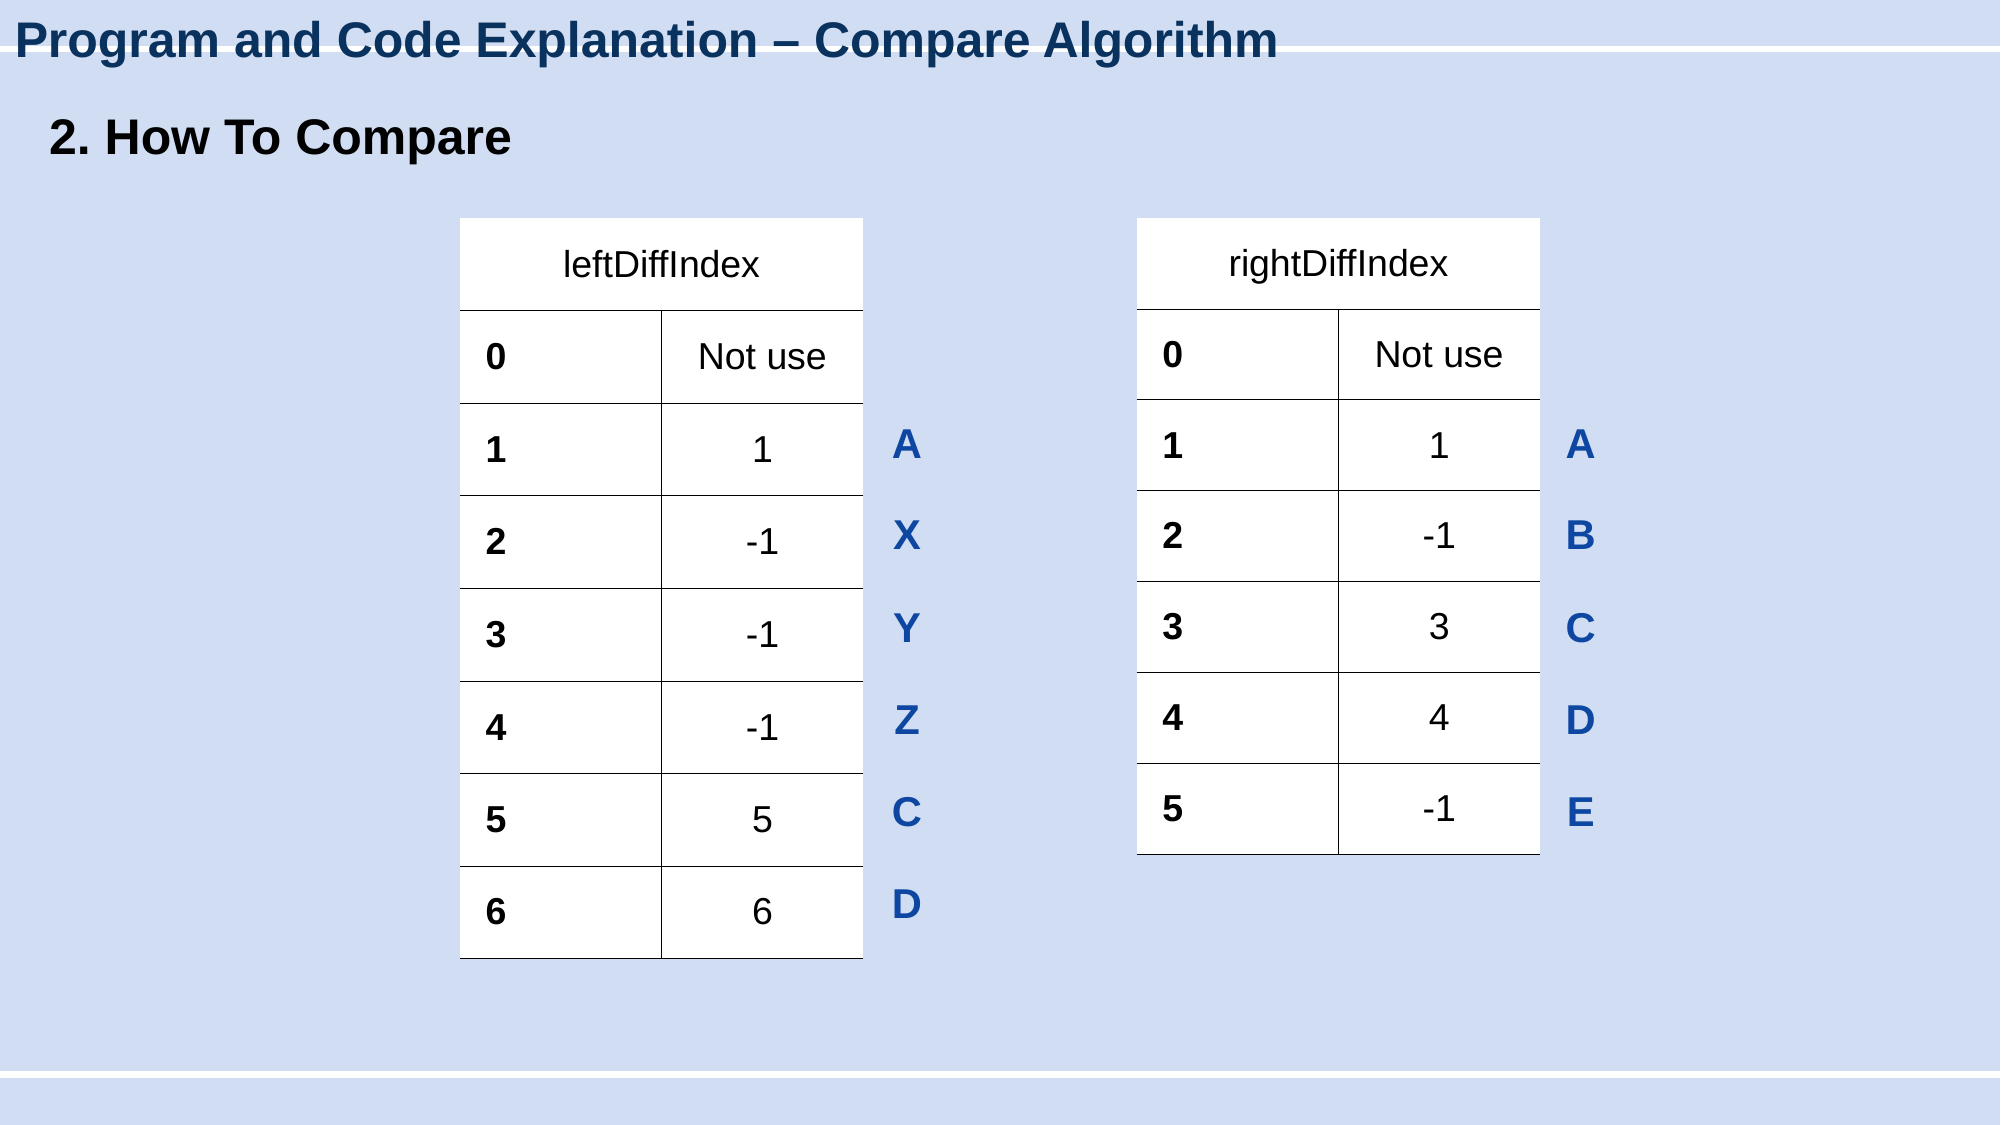

Program and Code Explanation – Compare Algorithm
2. How To Compare
| rightDiffIndex |  |
| --- | --- |
| 0 | Not use |
| 1 | 1 |
| 2 | -1 |
| 3 | 3 |
| 4 | 4 |
| 5 | -1 |
| leftDiffIndex |  |
| --- | --- |
| 0 | Not use |
| 1 | 1 |
| 2 | -1 |
| 3 | -1 |
| 4 | -1 |
| 5 | 5 |
| 6 | 6 |
| A |
| --- |
| X |
| Y |
| Z |
| C |
| D |
| A |
| --- |
| B |
| C |
| D |
| E |